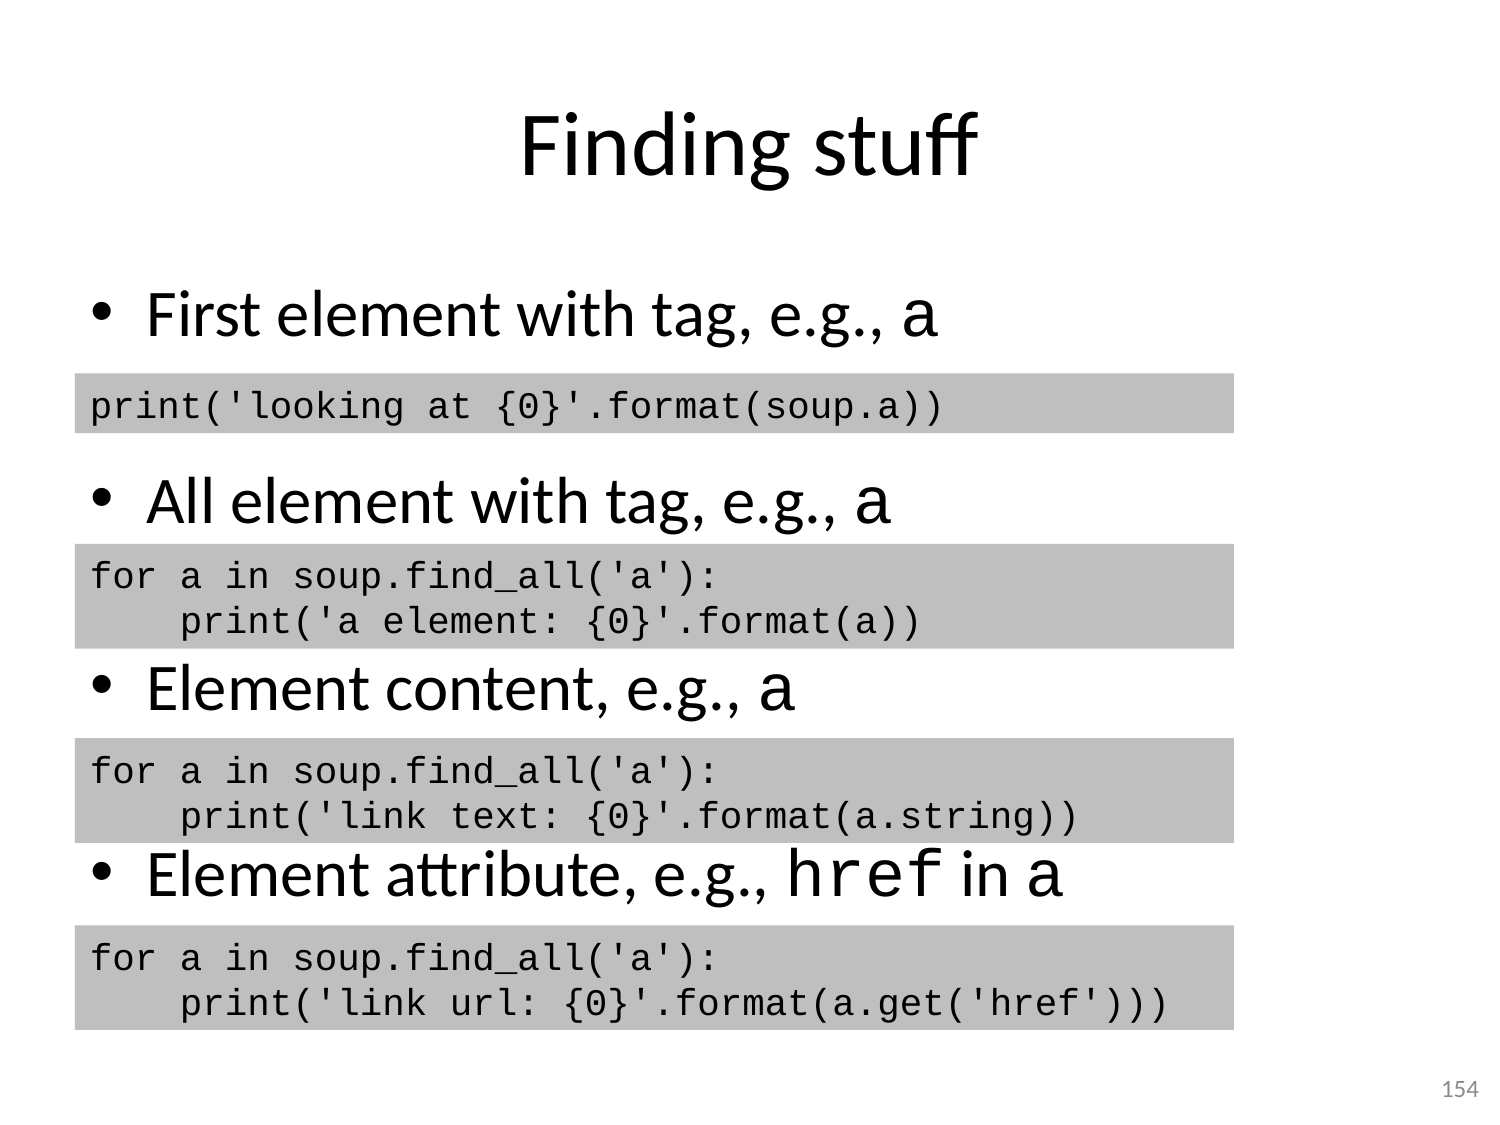

# Finding stuff
First element with tag, e.g., a

All element with tag, e.g., a

Element content, e.g., a

Element attribute, e.g., href in a
print('looking at {0}'.format(soup.a))
for a in soup.find_all('a'):
    print('a element: {0}'.format(a))
for a in soup.find_all('a'):
    print('link text: {0}'.format(a.string))
for a in soup.find_all('a'):
    print('link url: {0}'.format(a.get('href')))
154